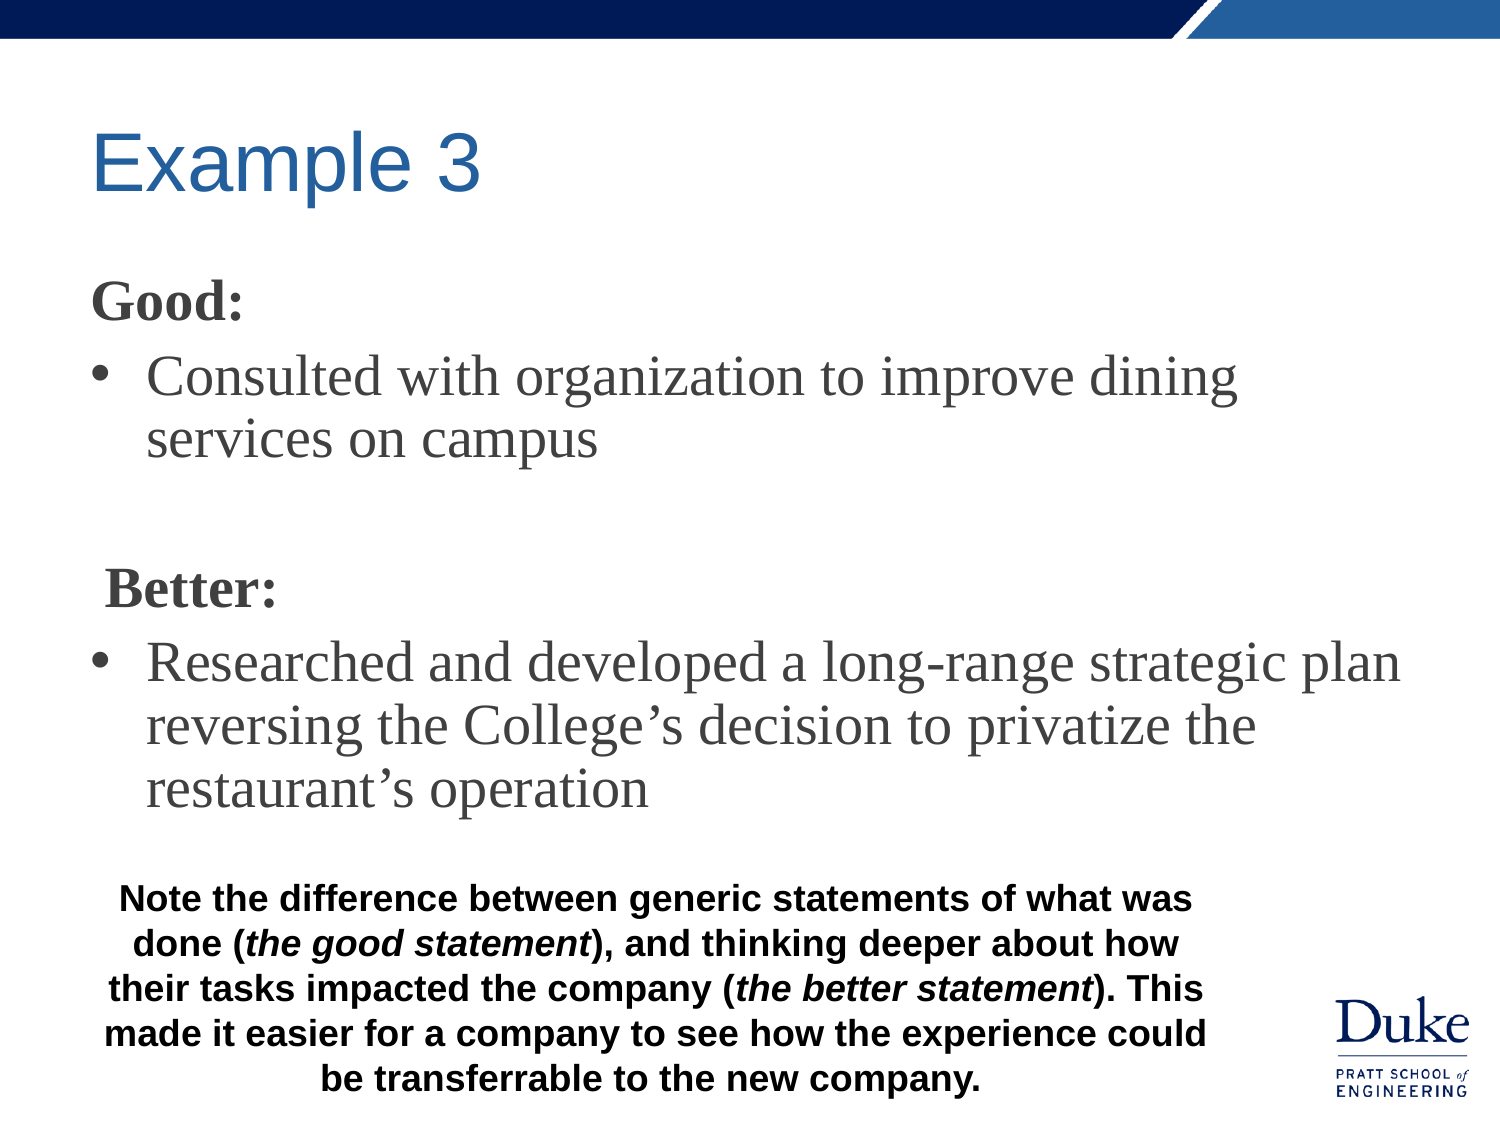

# Example 3
Good:
Consulted with organization to improve dining services on campus

 Better:
Researched and developed a long-range strategic plan reversing the College’s decision to privatize the restaurant’s operation

Note the difference between generic statements of what was done (the good statement), and thinking deeper about how their tasks impacted the company (the better statement). This made it easier for a company to see how the experience could be transferrable to the new company.